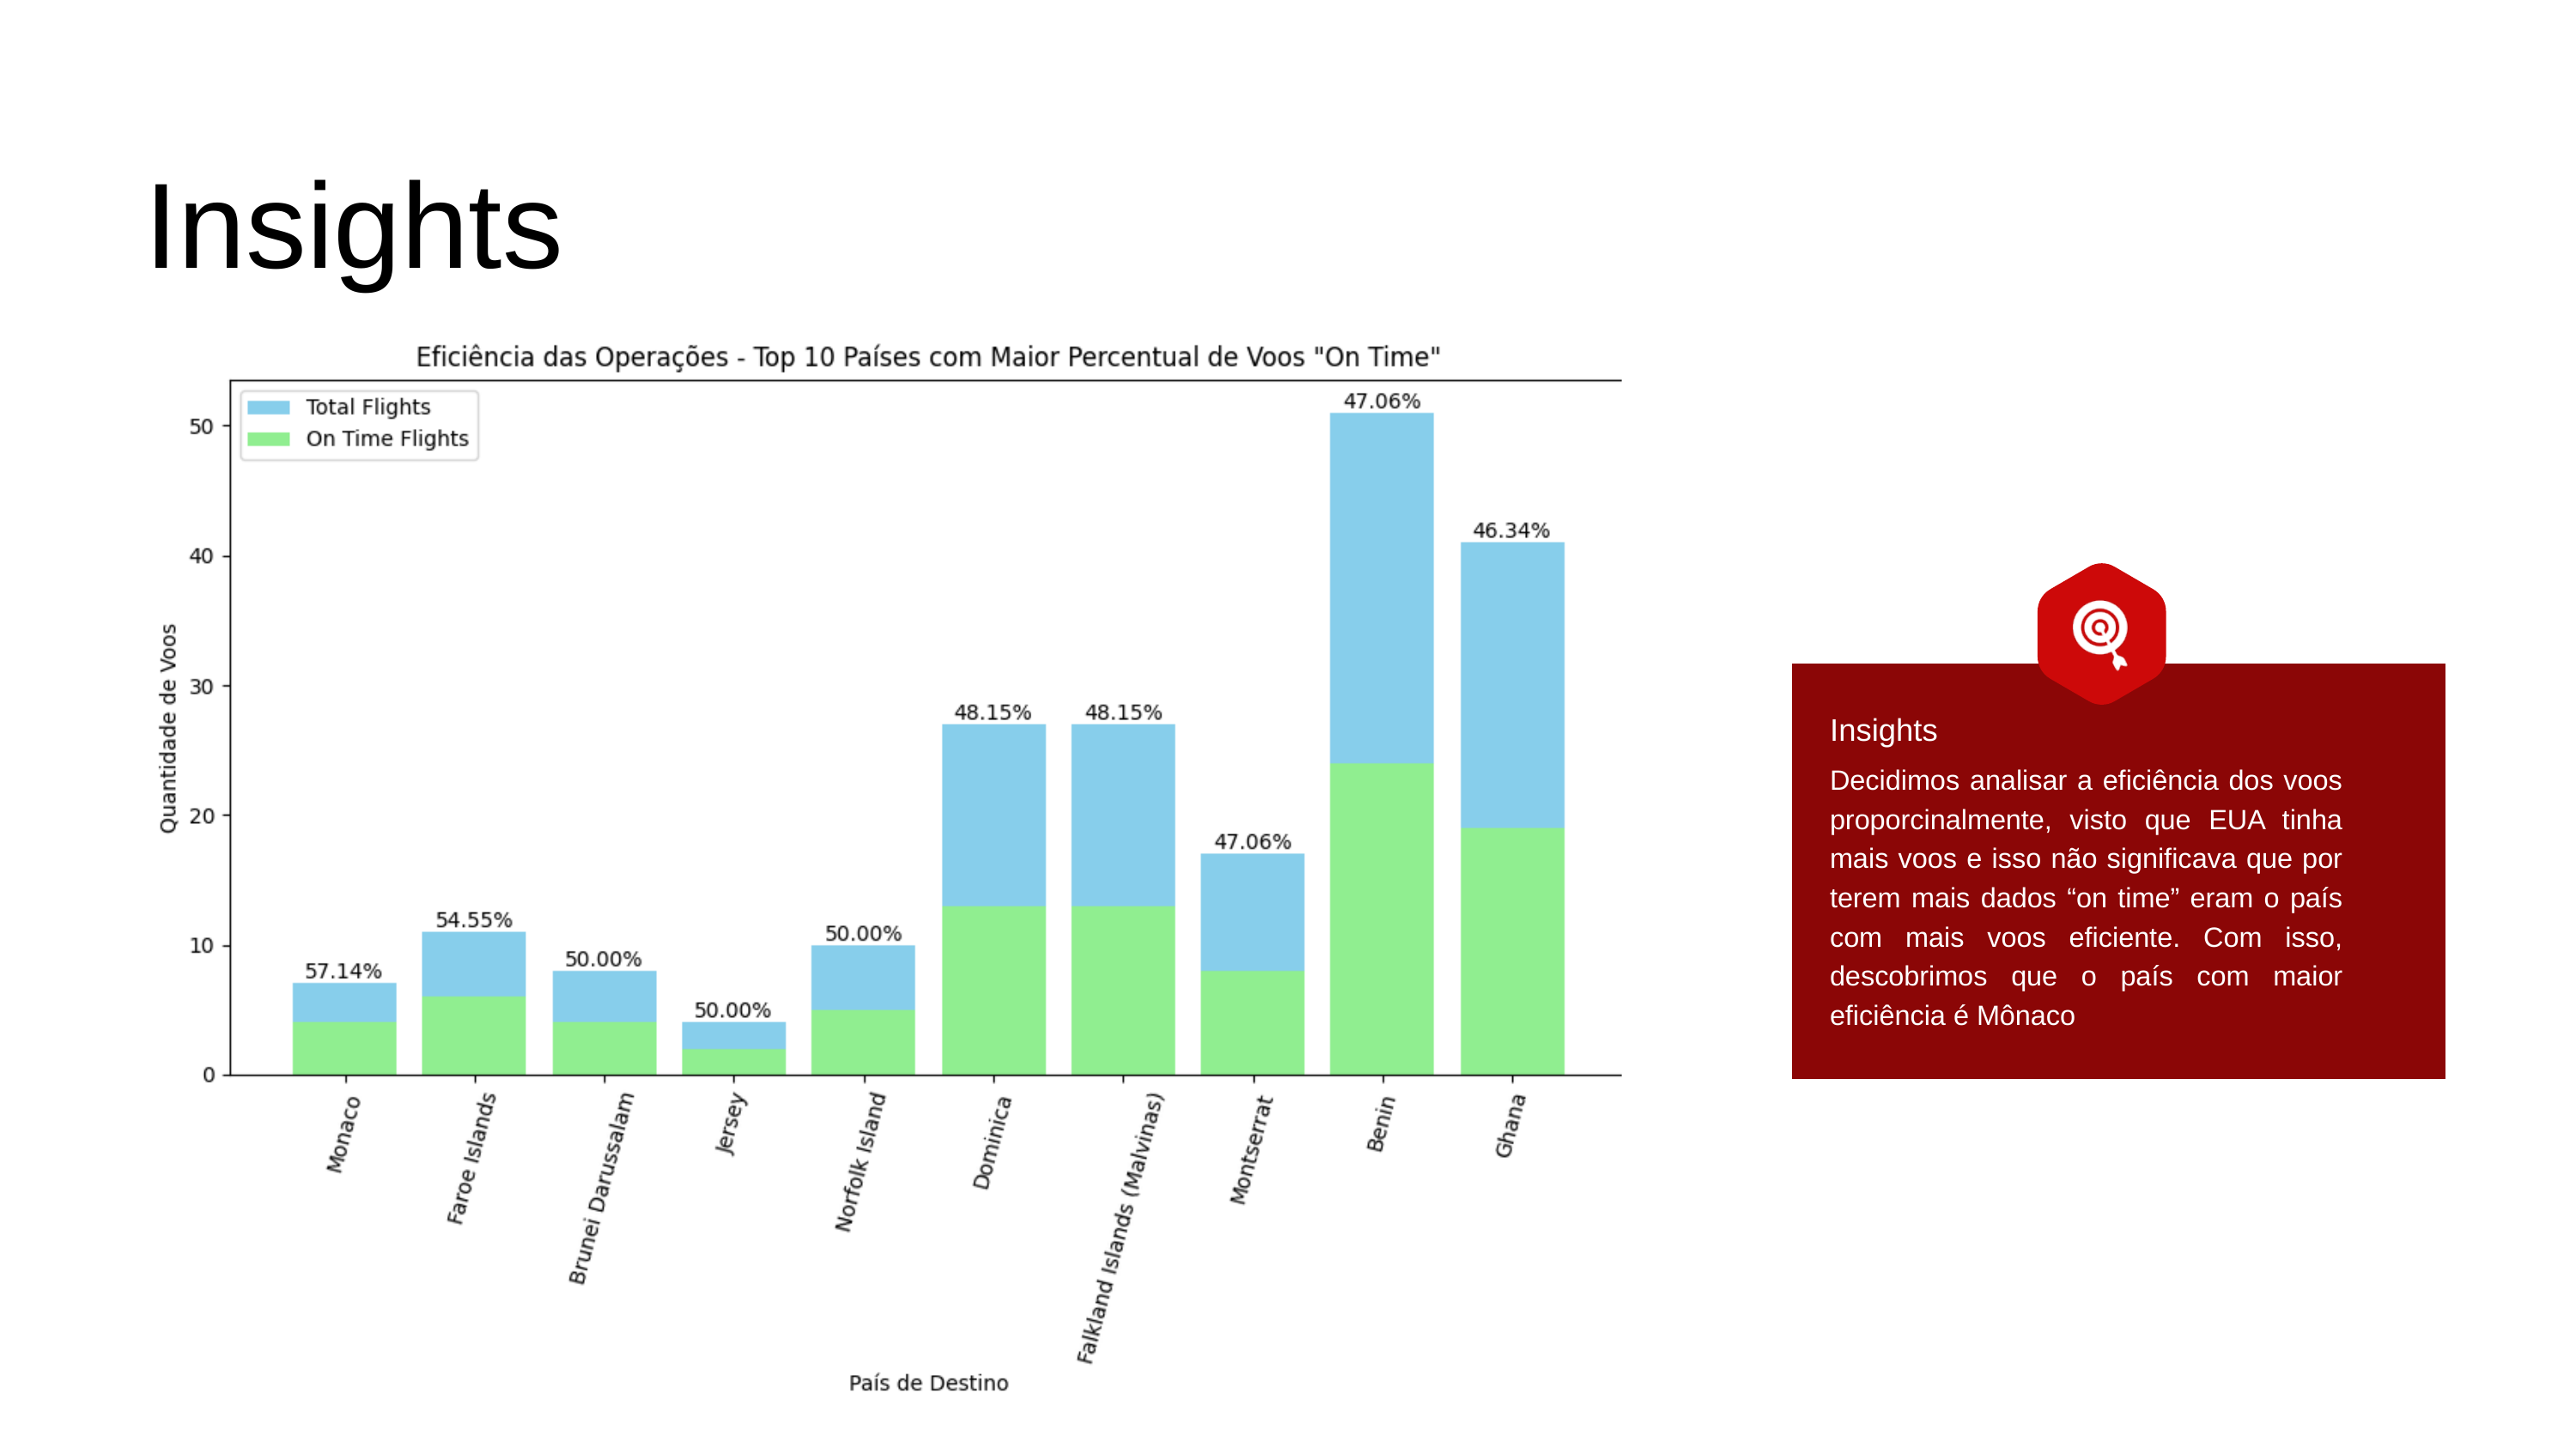

Insights

Insights
Decidimos analisar a eficiência dos voos proporcinalmente, visto que EUA tinha mais voos e isso não significava que por terem mais dados “on time” eram o país com mais voos eficiente. Com isso, descobrimos que o país com maior eficiência é Mônaco